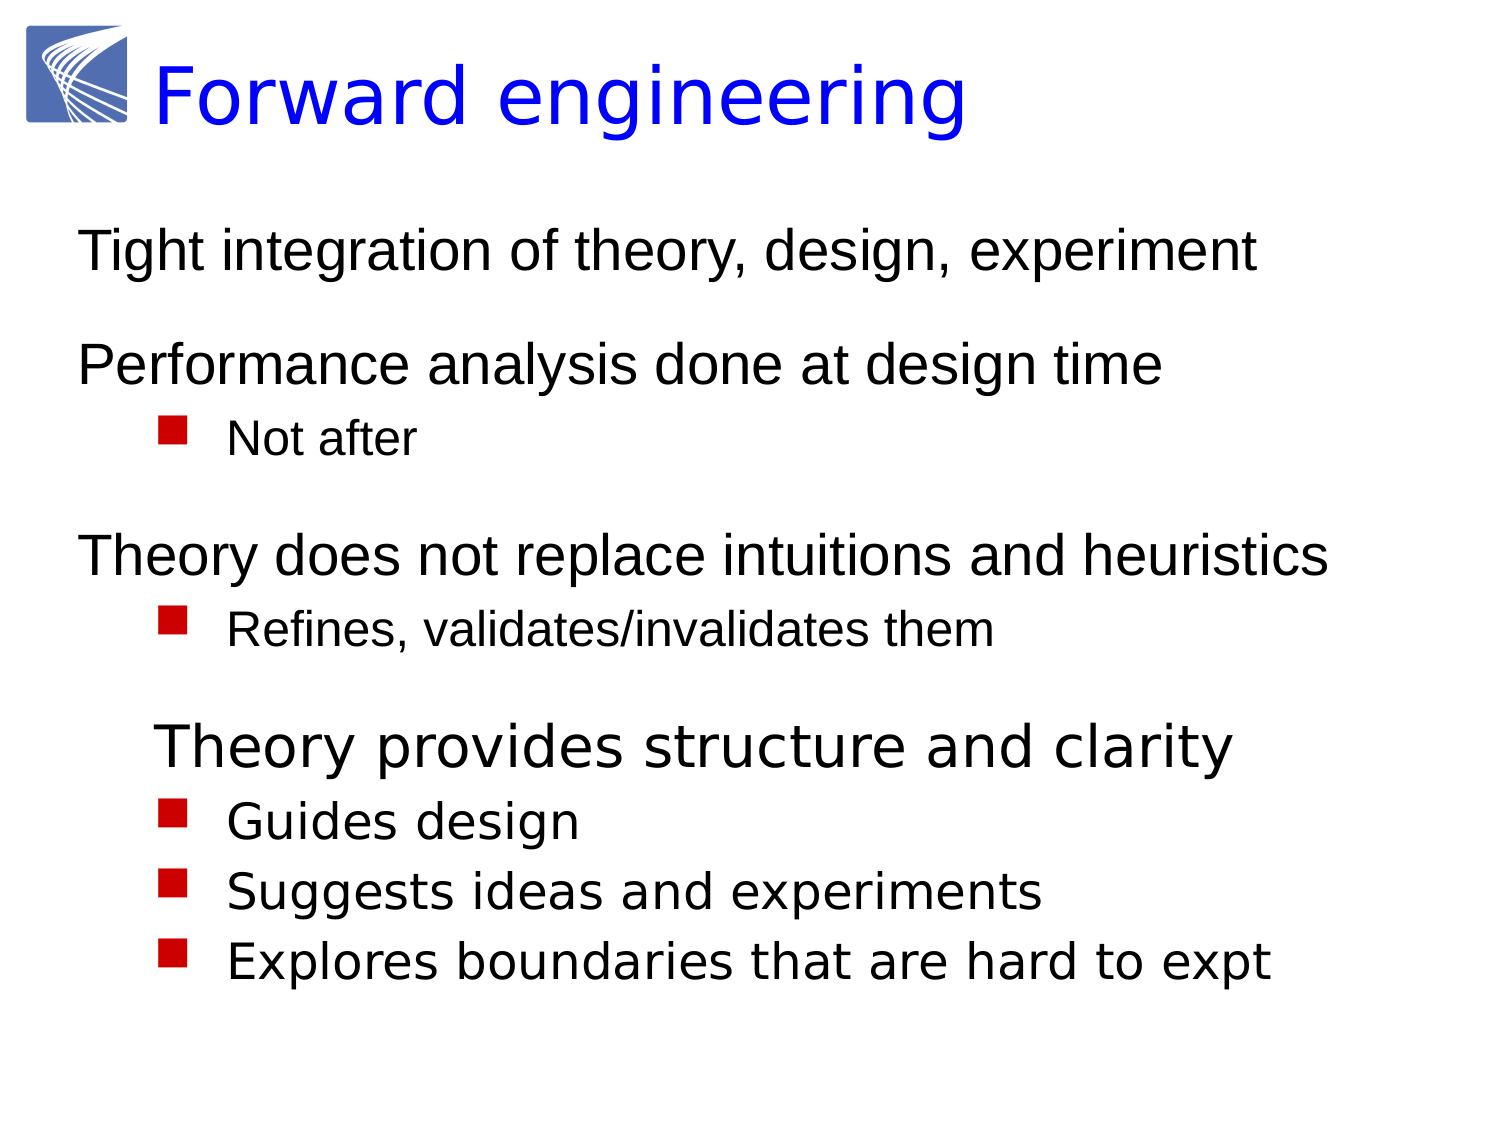

# Forward engineering
Tight integration of theory, design, experiment

Performance analysis done at design time
Not after

Theory does not replace intuitions and heuristics
Refines, validates/invalidates them

Theory provides structure and clarity
Guides design
Suggests ideas and experiments
Explores boundaries that are hard to expt